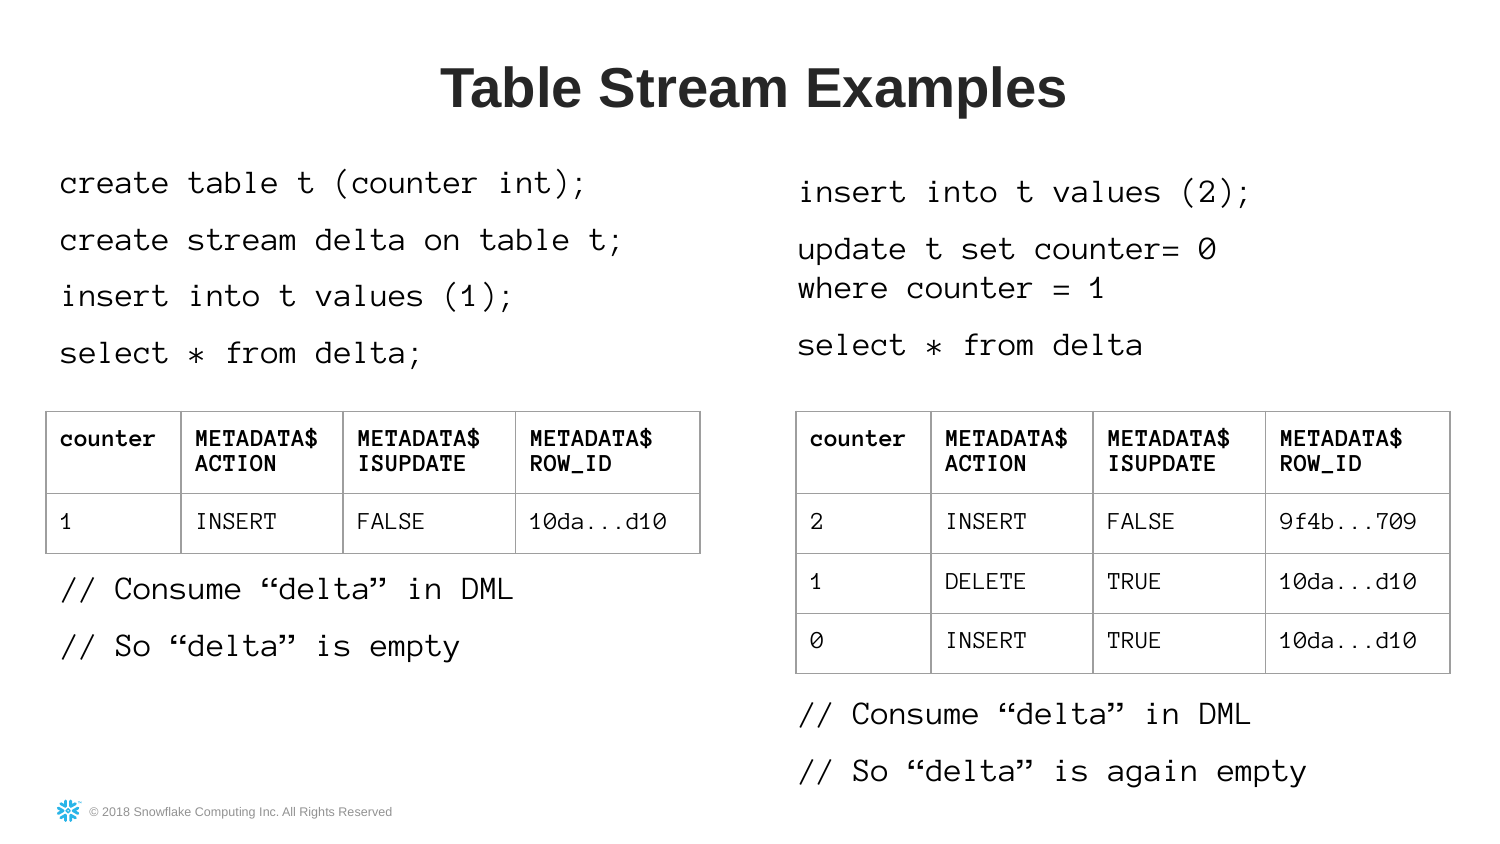

Table Stream Examples
create table t (counter int);
create stream delta on table t;
insert into t values (1);
select * from delta;

insert into t values (2);
update t set counter= 0
where counter = 1
select * from delta
| counter | METADATA$ ACTION | METADATA$ ISUPDATE | METADATA$ ROW\_ID |
| --- | --- | --- | --- |
| 1 | INSERT | FALSE | 10da...d10 |
| counter | METADATA$ ACTION | METADATA$ ISUPDATE | METADATA$ ROW\_ID |
| --- | --- | --- | --- |
| 2 | INSERT | FALSE | 9f4b...709 |
| 1 | DELETE | TRUE | 10da...d10 |
| 0 | INSERT | TRUE | 10da...d10 |
// Consume “delta” in DML
// So “delta” is empty
// Consume “delta” in DML
// So “delta” is again empty